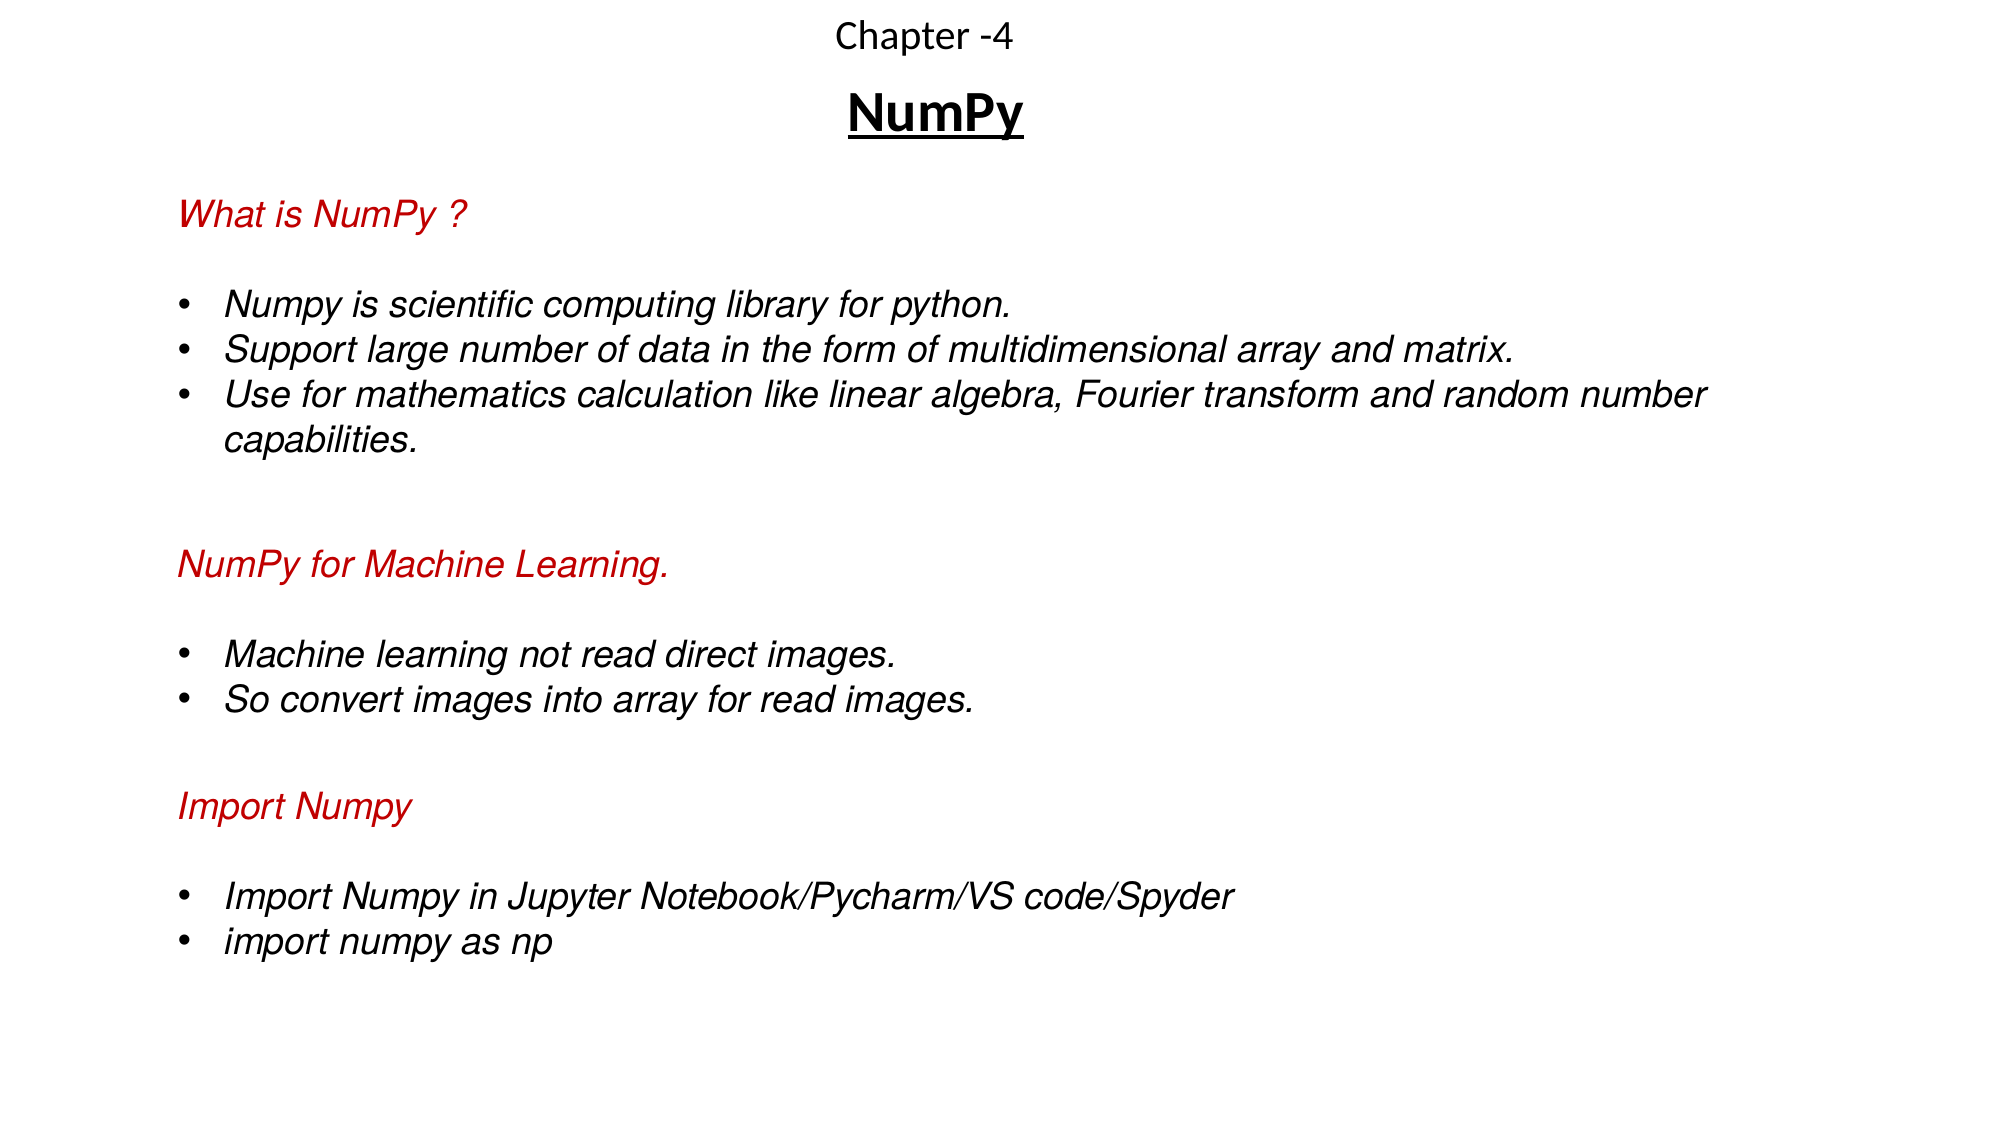

Chapter -4
	                     NumPy
What is NumPy ?

Numpy is scientific computing library for python.
Support large number of data in the form of multidimensional array and matrix.
Use for mathematics calculation like linear algebra, Fourier transform and random number capabilities.

NumPy for Machine Learning.

Machine learning not read direct images.
So convert images into array for read images.

Import Numpy

Import Numpy in Jupyter Notebook/Pycharm/VS code/Spyder
import numpy as np